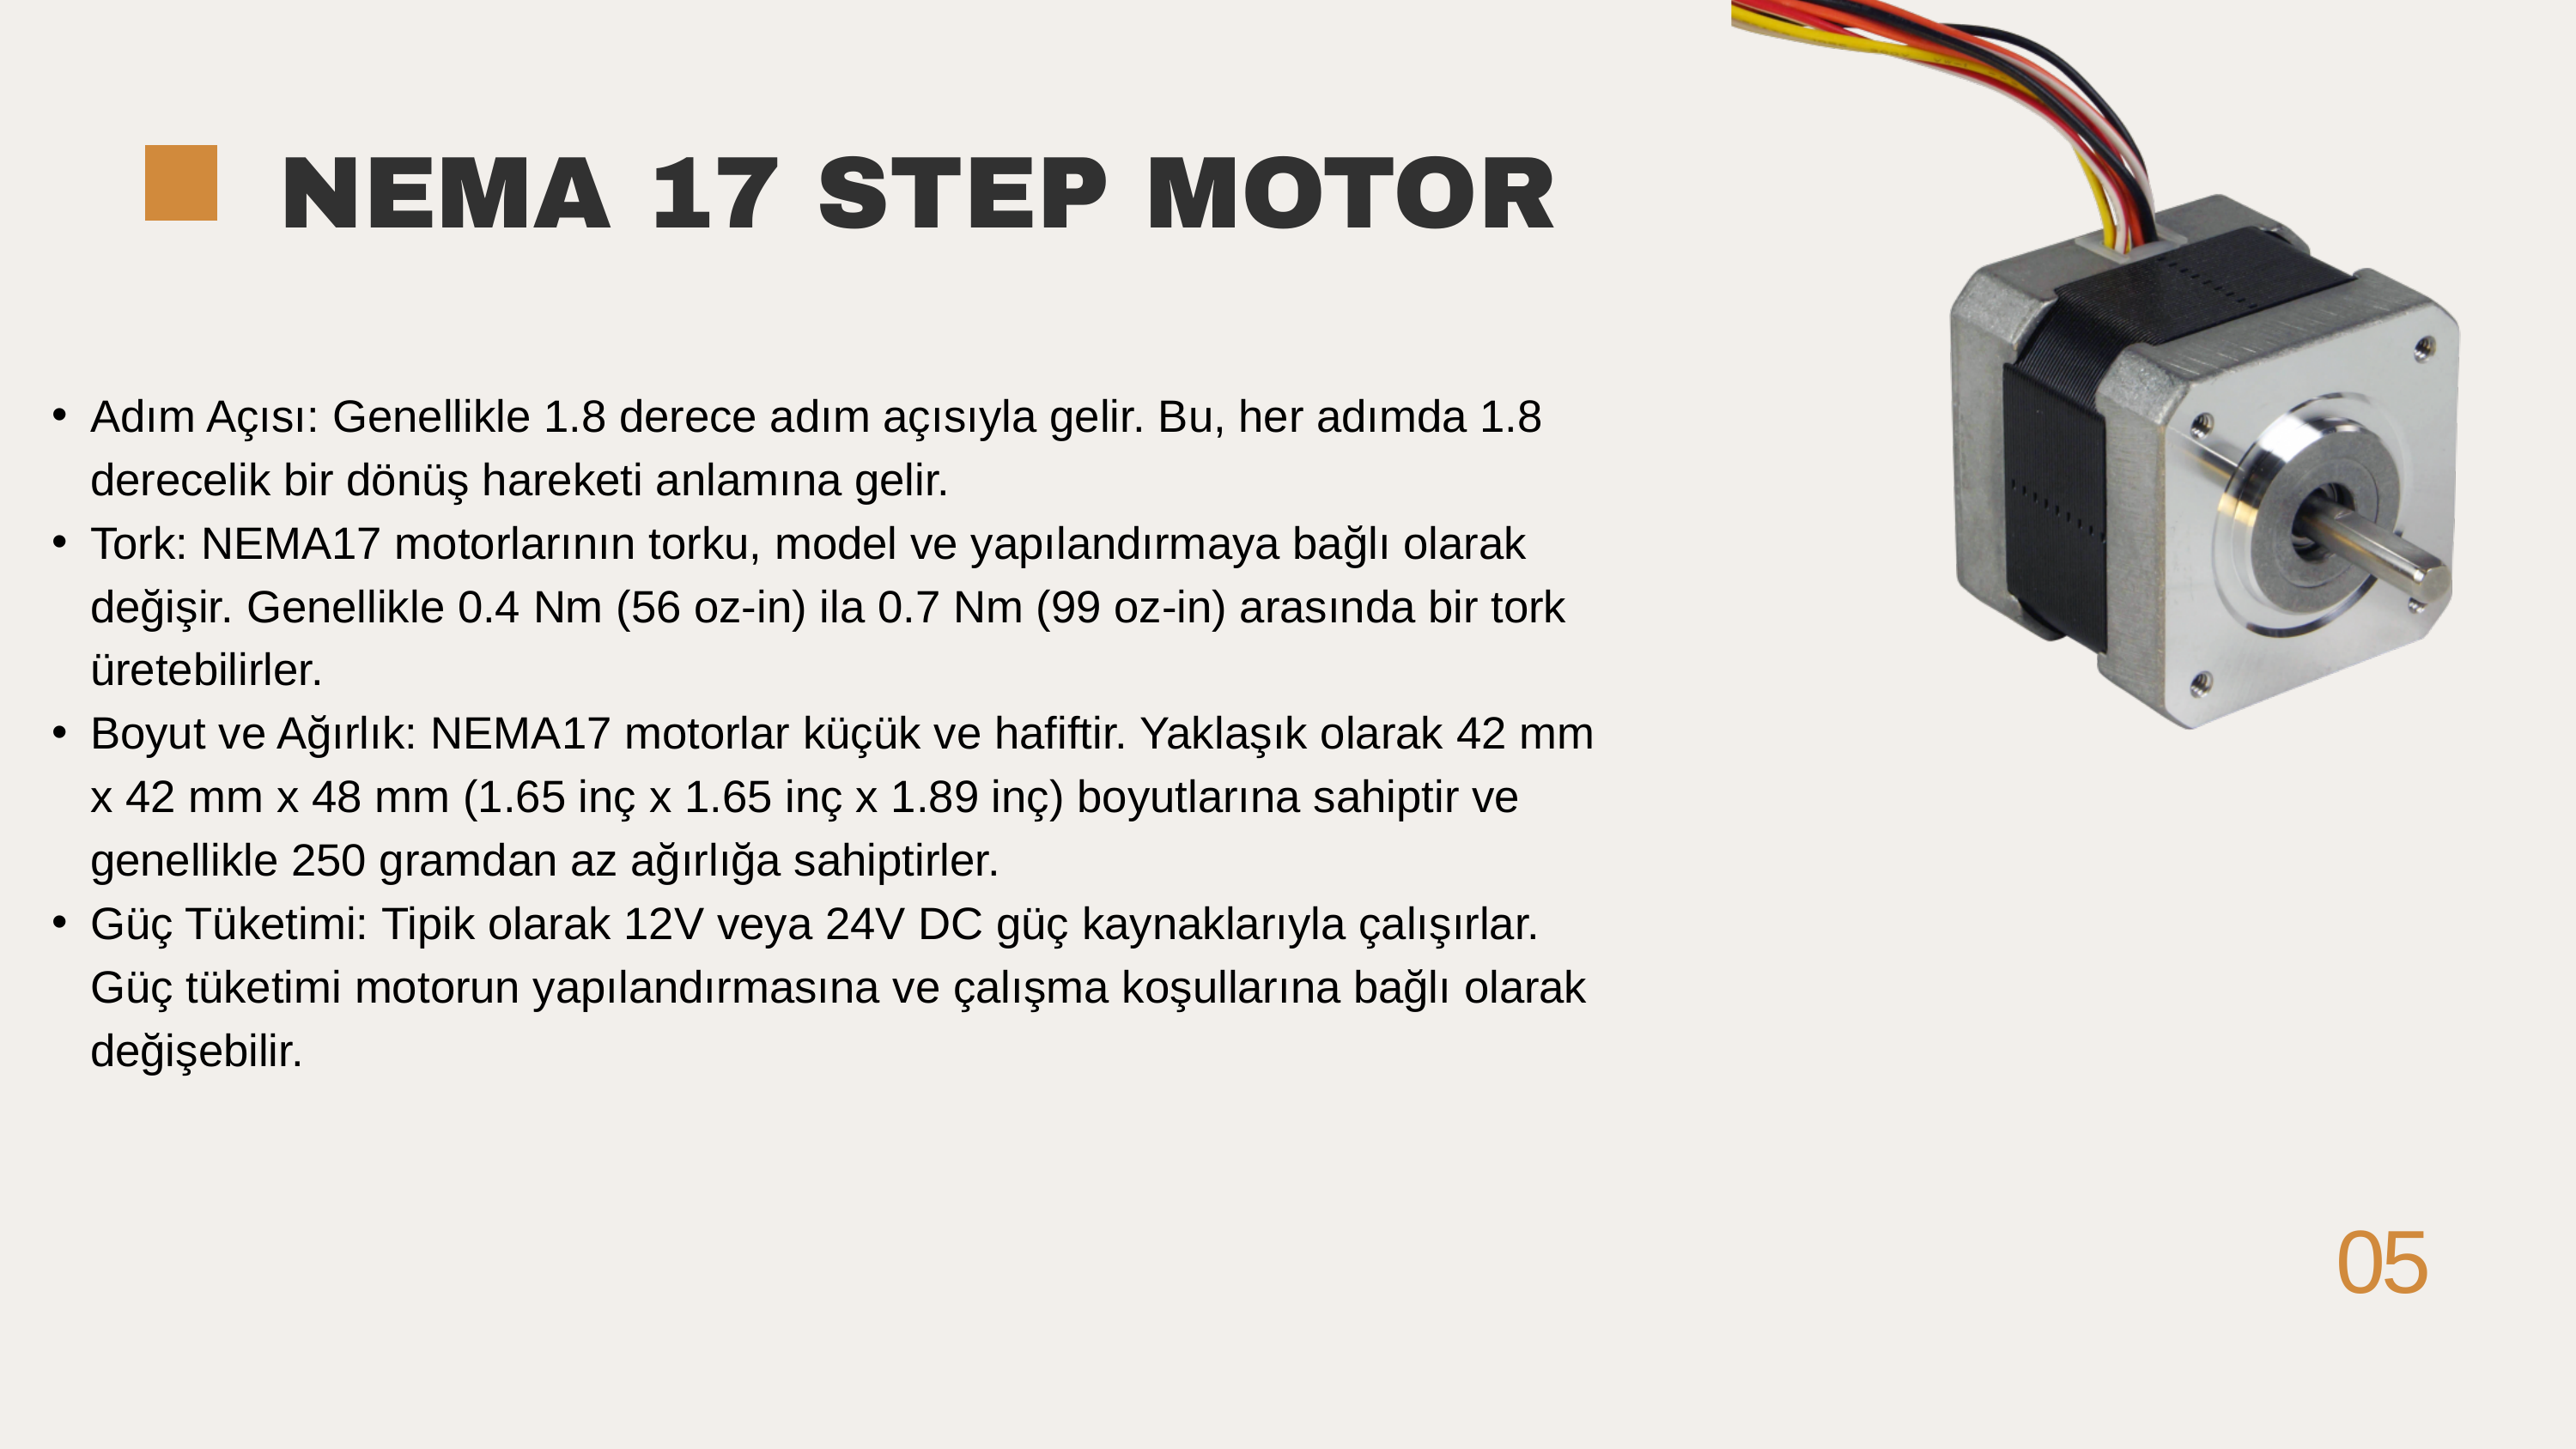

NEMA 17 STEP MOTOR

Adım Açısı: Genellikle 1.8 derece adım açısıyla gelir. Bu, her adımda 1.8 derecelik bir dönüş hareketi anlamına gelir.
Tork: NEMA17 motorlarının torku, model ve yapılandırmaya bağlı olarak değişir. Genellikle 0.4 Nm (56 oz-in) ila 0.7 Nm (99 oz-in) arasında bir tork üretebilirler.
Boyut ve Ağırlık: NEMA17 motorlar küçük ve hafiftir. Yaklaşık olarak 42 mm x 42 mm x 48 mm (1.65 inç x 1.65 inç x 1.89 inç) boyutlarına sahiptir ve genellikle 250 gramdan az ağırlığa sahiptirler.
Güç Tüketimi: Tipik olarak 12V veya 24V DC güç kaynaklarıyla çalışırlar. Güç tüketimi motorun yapılandırmasına ve çalışma koşullarına bağlı olarak değişebilir.
05